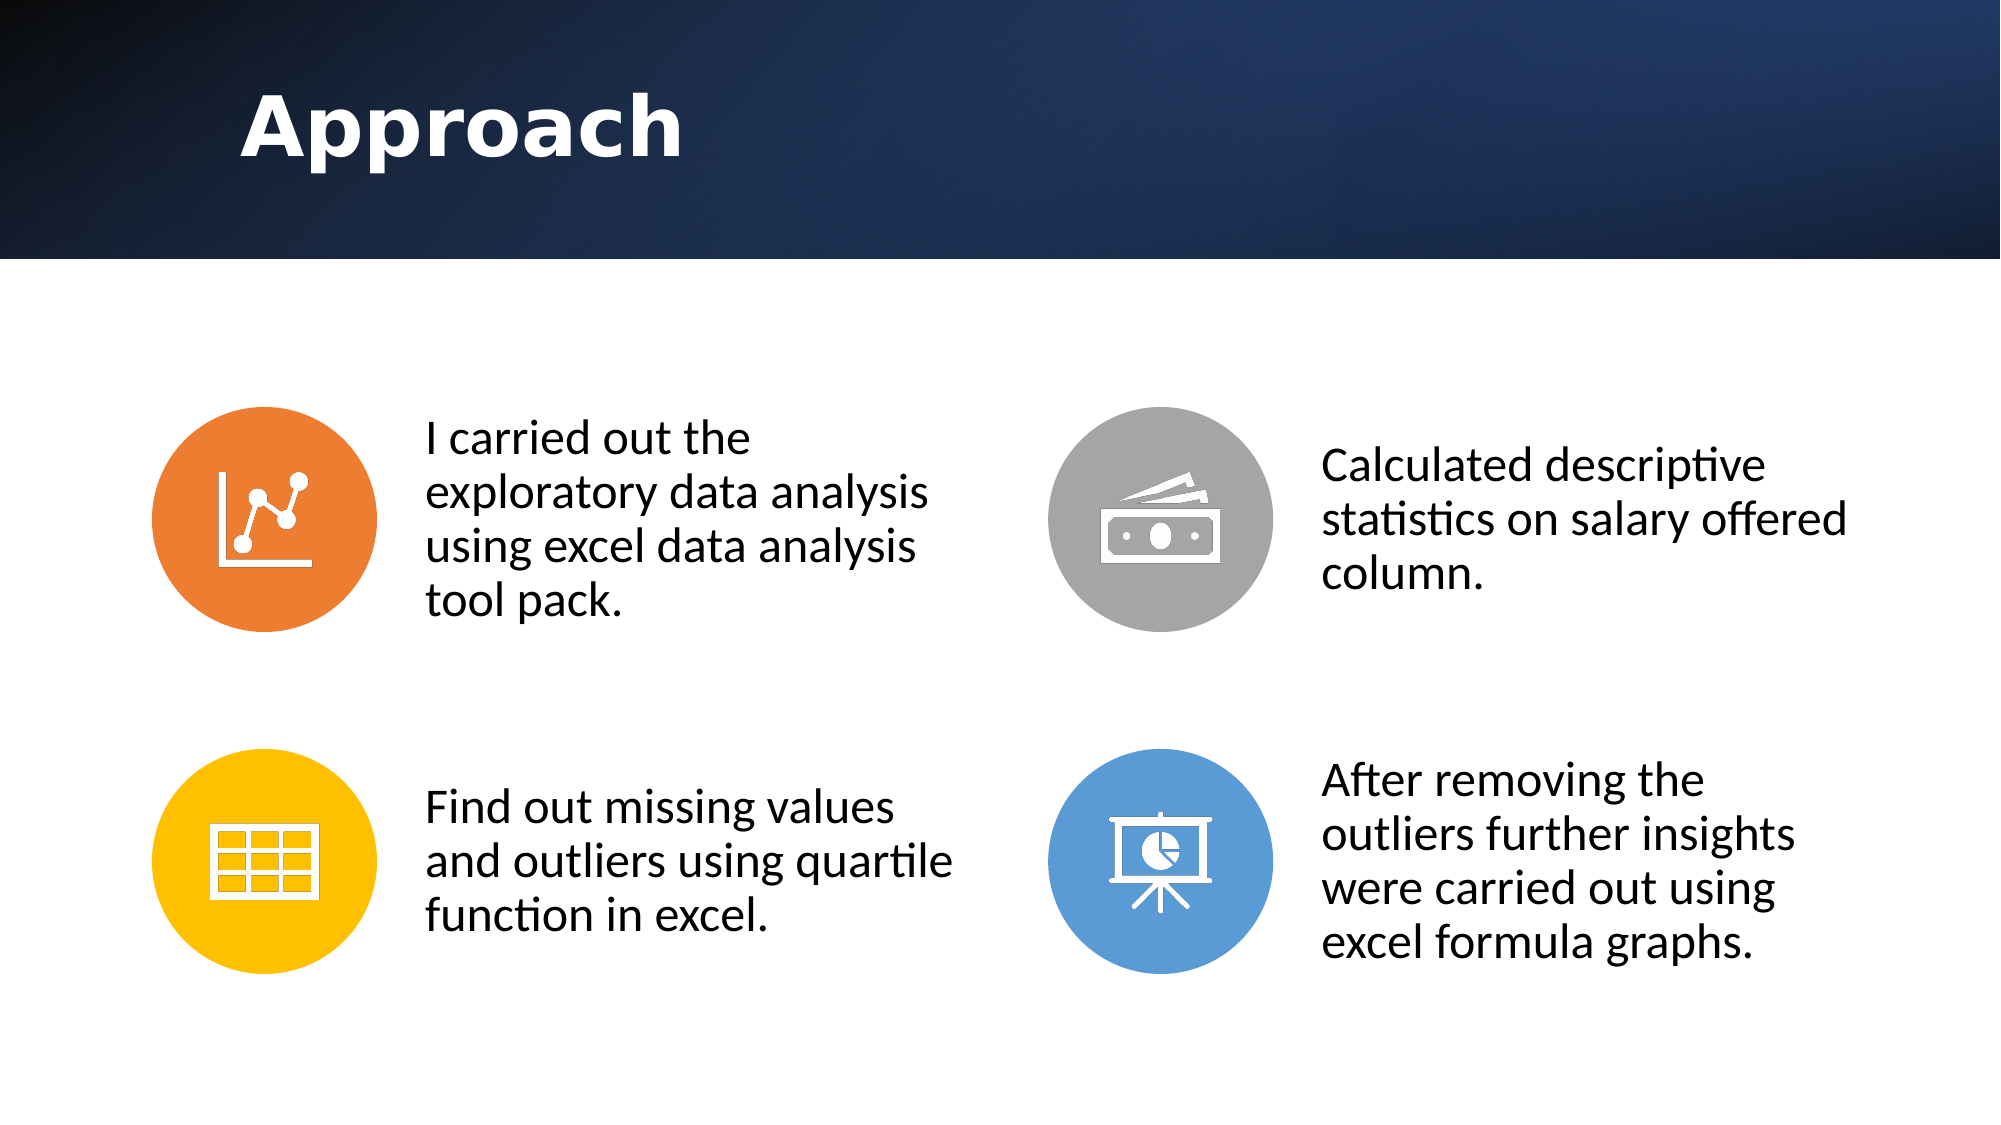

# Approach
I carried out the exploratory data analysis using excel data analysis tool pack.
Calculated descriptive statistics on salary offered column.
Find out missing values and outliers using quartile function in excel.
After removing the outliers further insights were carried out using excel formula graphs.